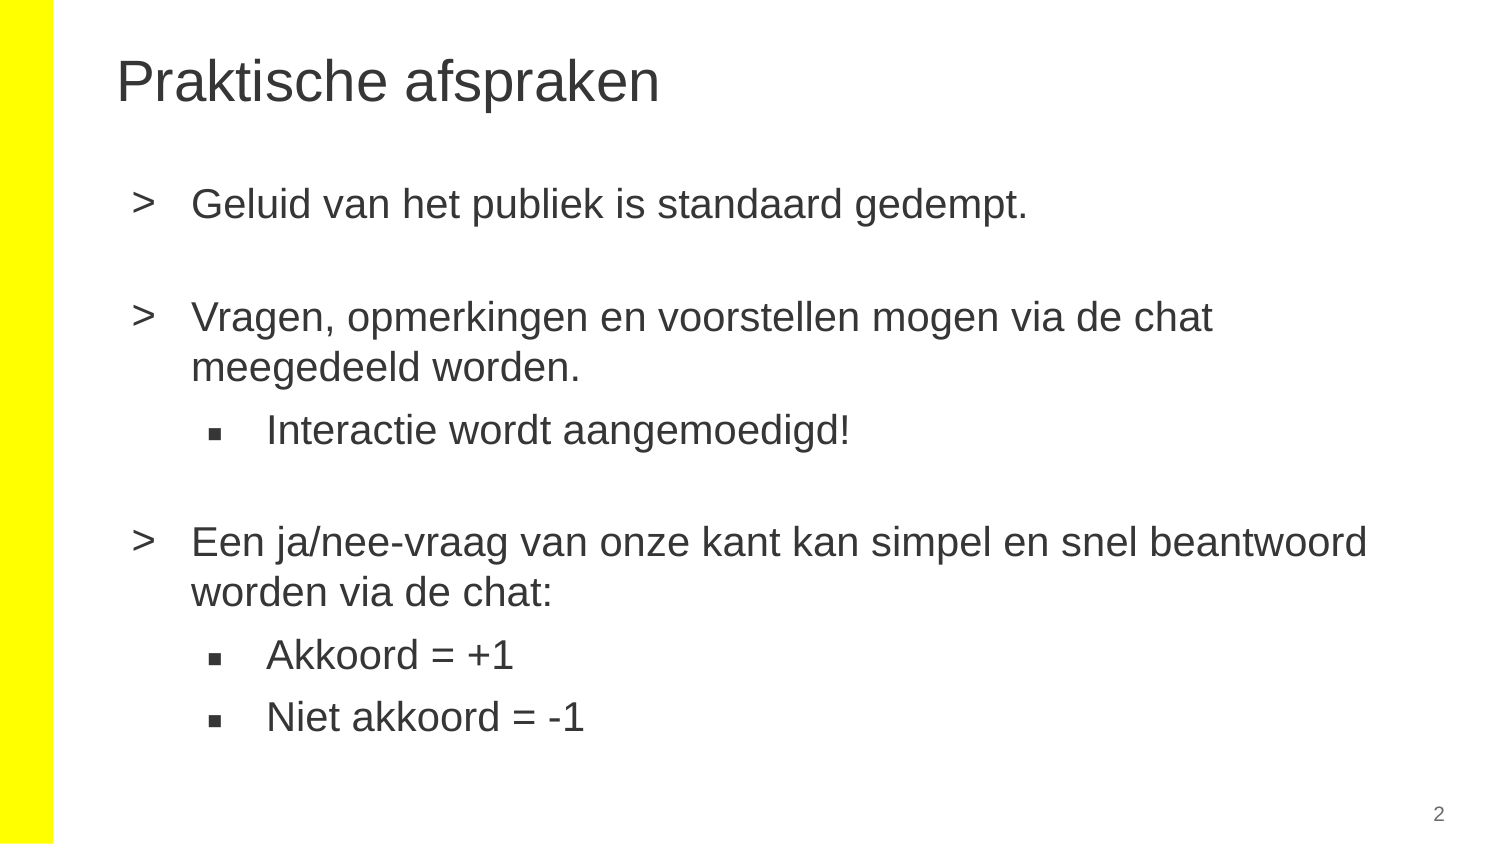

# Praktische afspraken
Geluid van het publiek is standaard gedempt.
Vragen, opmerkingen en voorstellen mogen via de chat meegedeeld worden.
Interactie wordt aangemoedigd!
Een ja/nee-vraag van onze kant kan simpel en snel beantwoord worden via de chat:
Akkoord = +1
Niet akkoord = -1
2